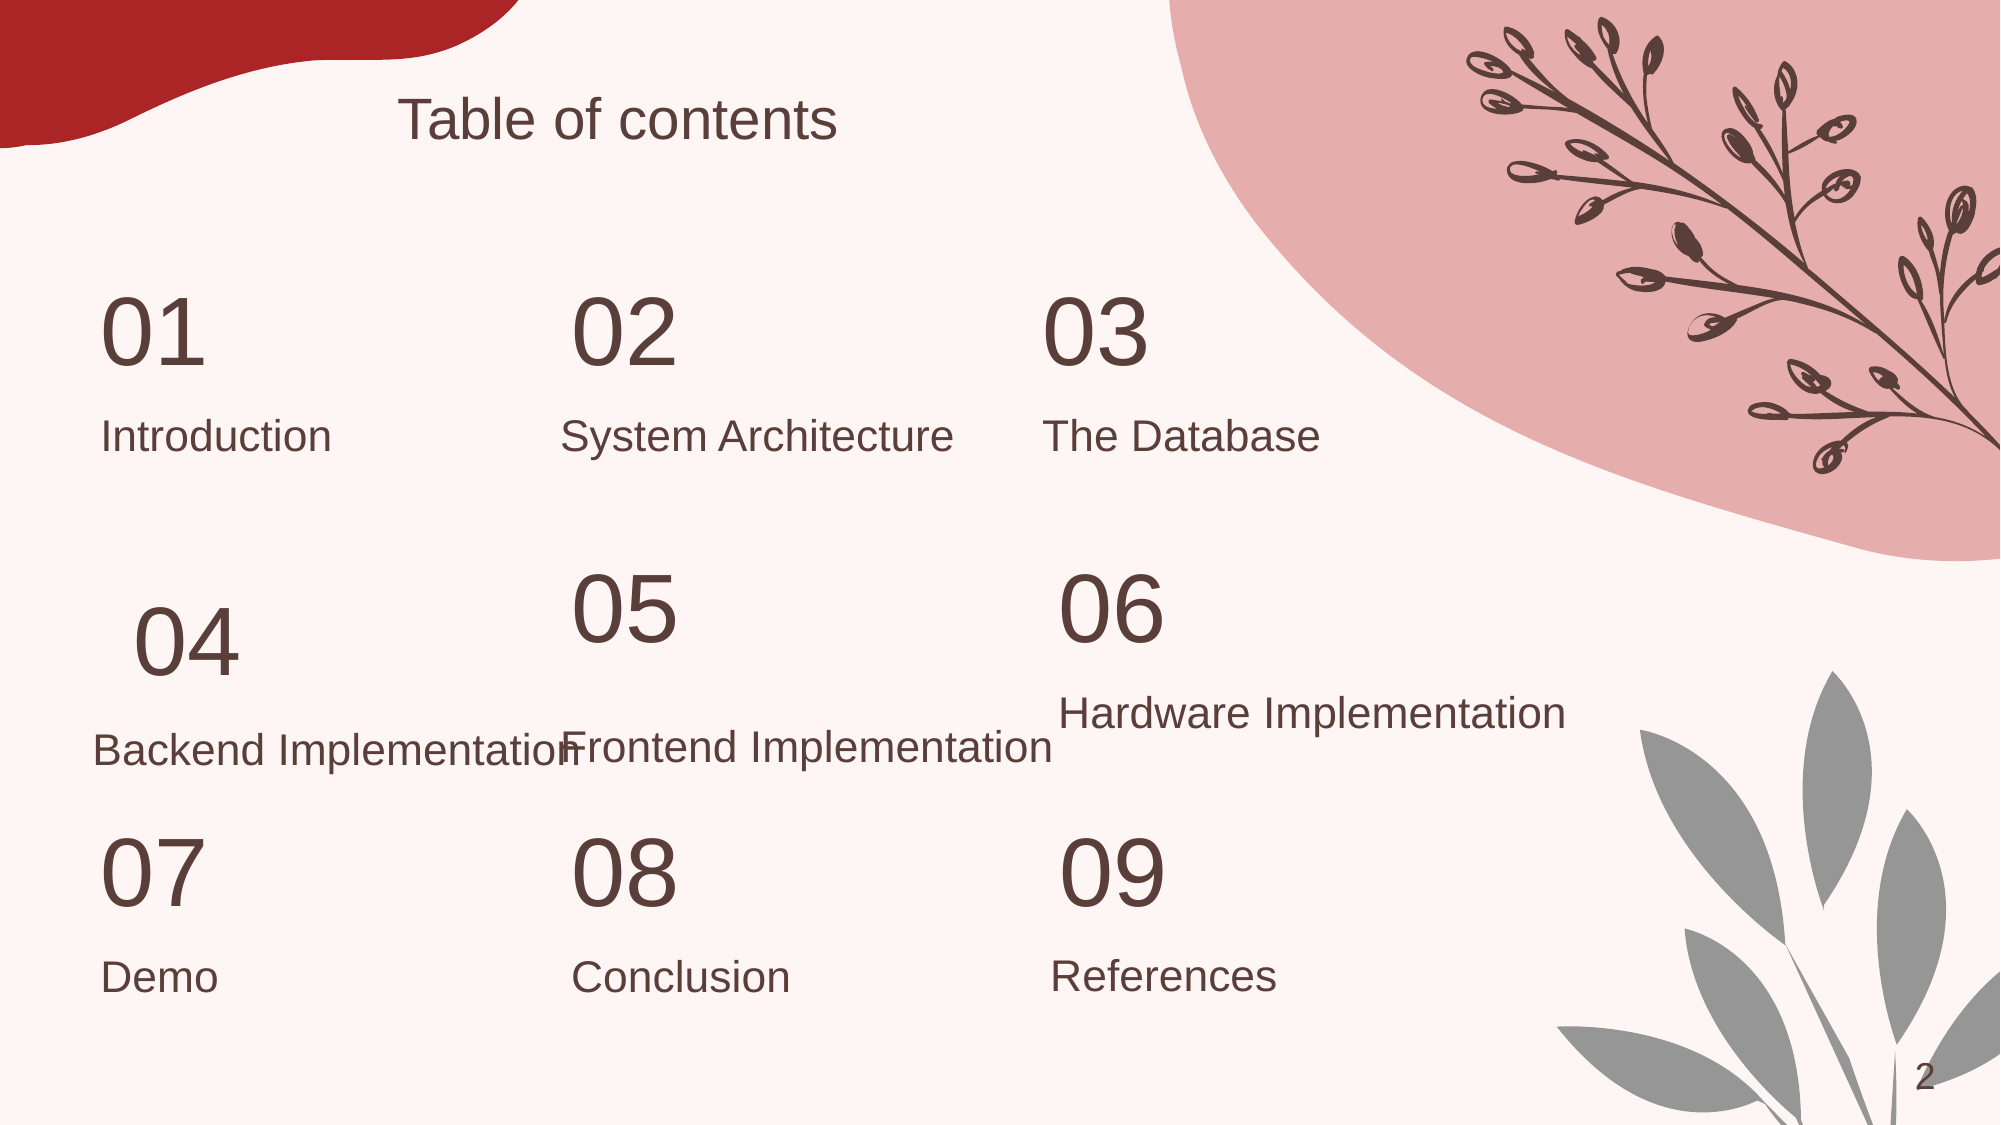

Table of contents
01
02
03
# Introduction
System Architecture
The Database
05
06
04
Hardware Implementation
Backend Implementation

Frontend Implementation

07
08
09
References
Demo
Conclusion
2